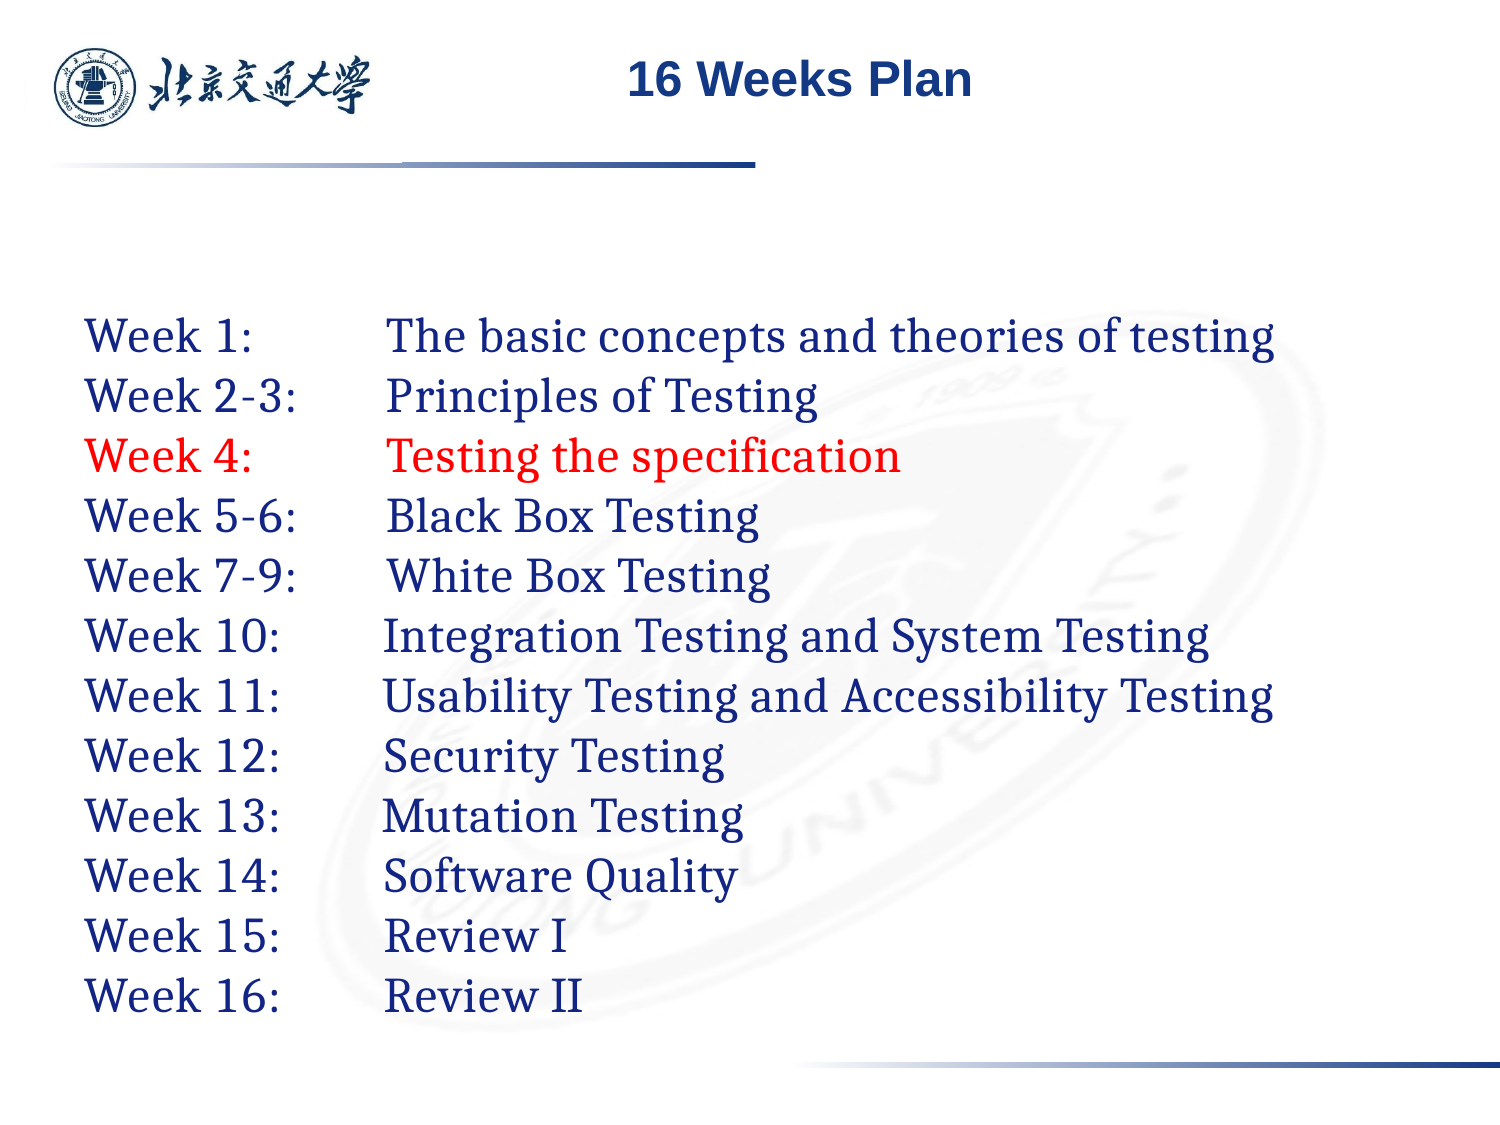

# 16 Weeks Plan
Week 1:            The basic concepts and theories of testing
Week 2-3:        Principles of Testing
Week 4:            Testing the specification
Week 5-6:        Black Box Testing
Week 7-9:        White Box Testing
Week 10:	Integration Testing and System Testing
Week 11:  	Usability Testing and Accessibility Testing
Week 12:        	Security Testing
Week 13:	Mutation Testing
Week 14:	Software Quality
Week 15:	Review I
Week 16:	Review II